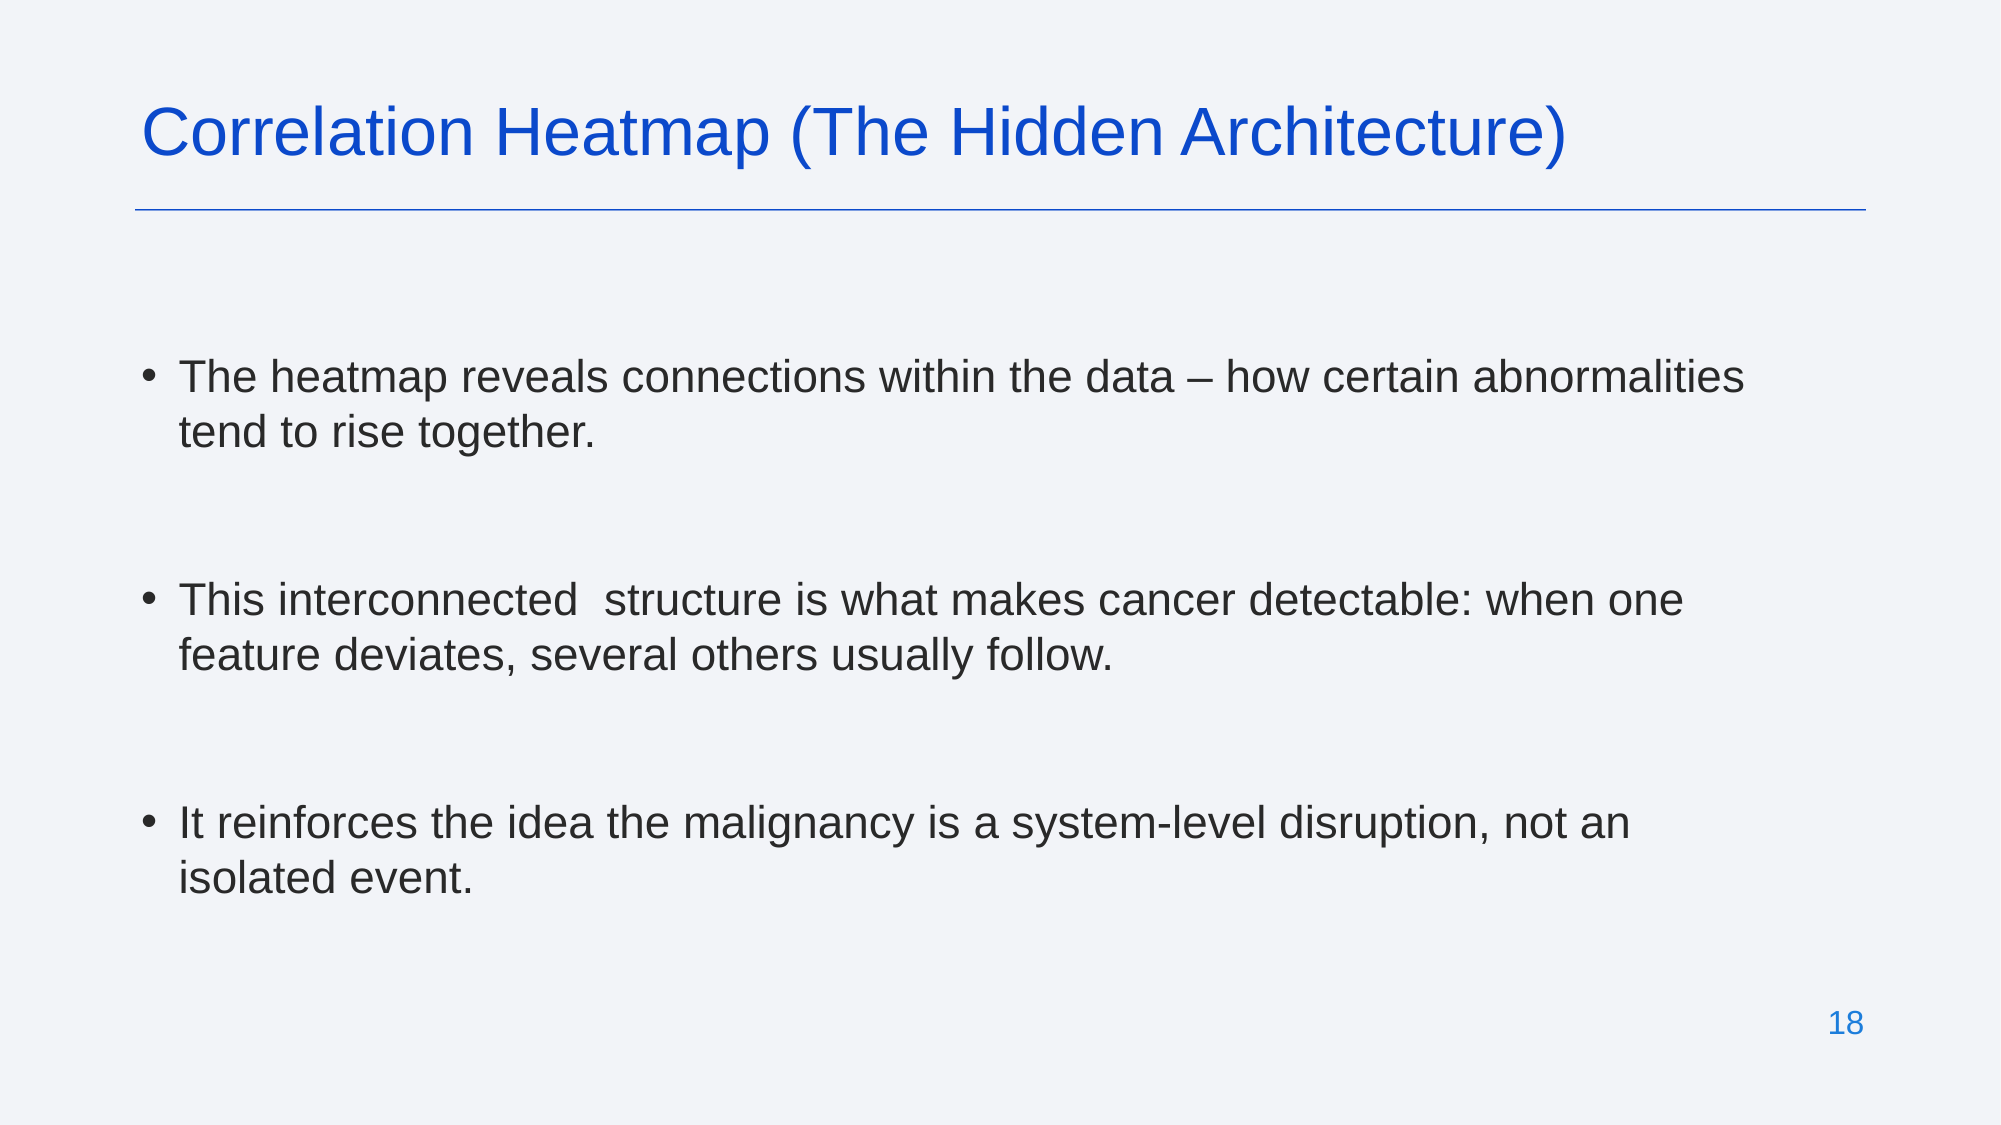

Correlation Heatmap (The Hidden Architecture)
The heatmap reveals connections within the data – how certain abnormalities tend to rise together.

This interconnected  structure is what makes cancer detectable: when one feature deviates, several others usually follow.

It reinforces the idea the malignancy is a system-level disruption, not an isolated event.
18